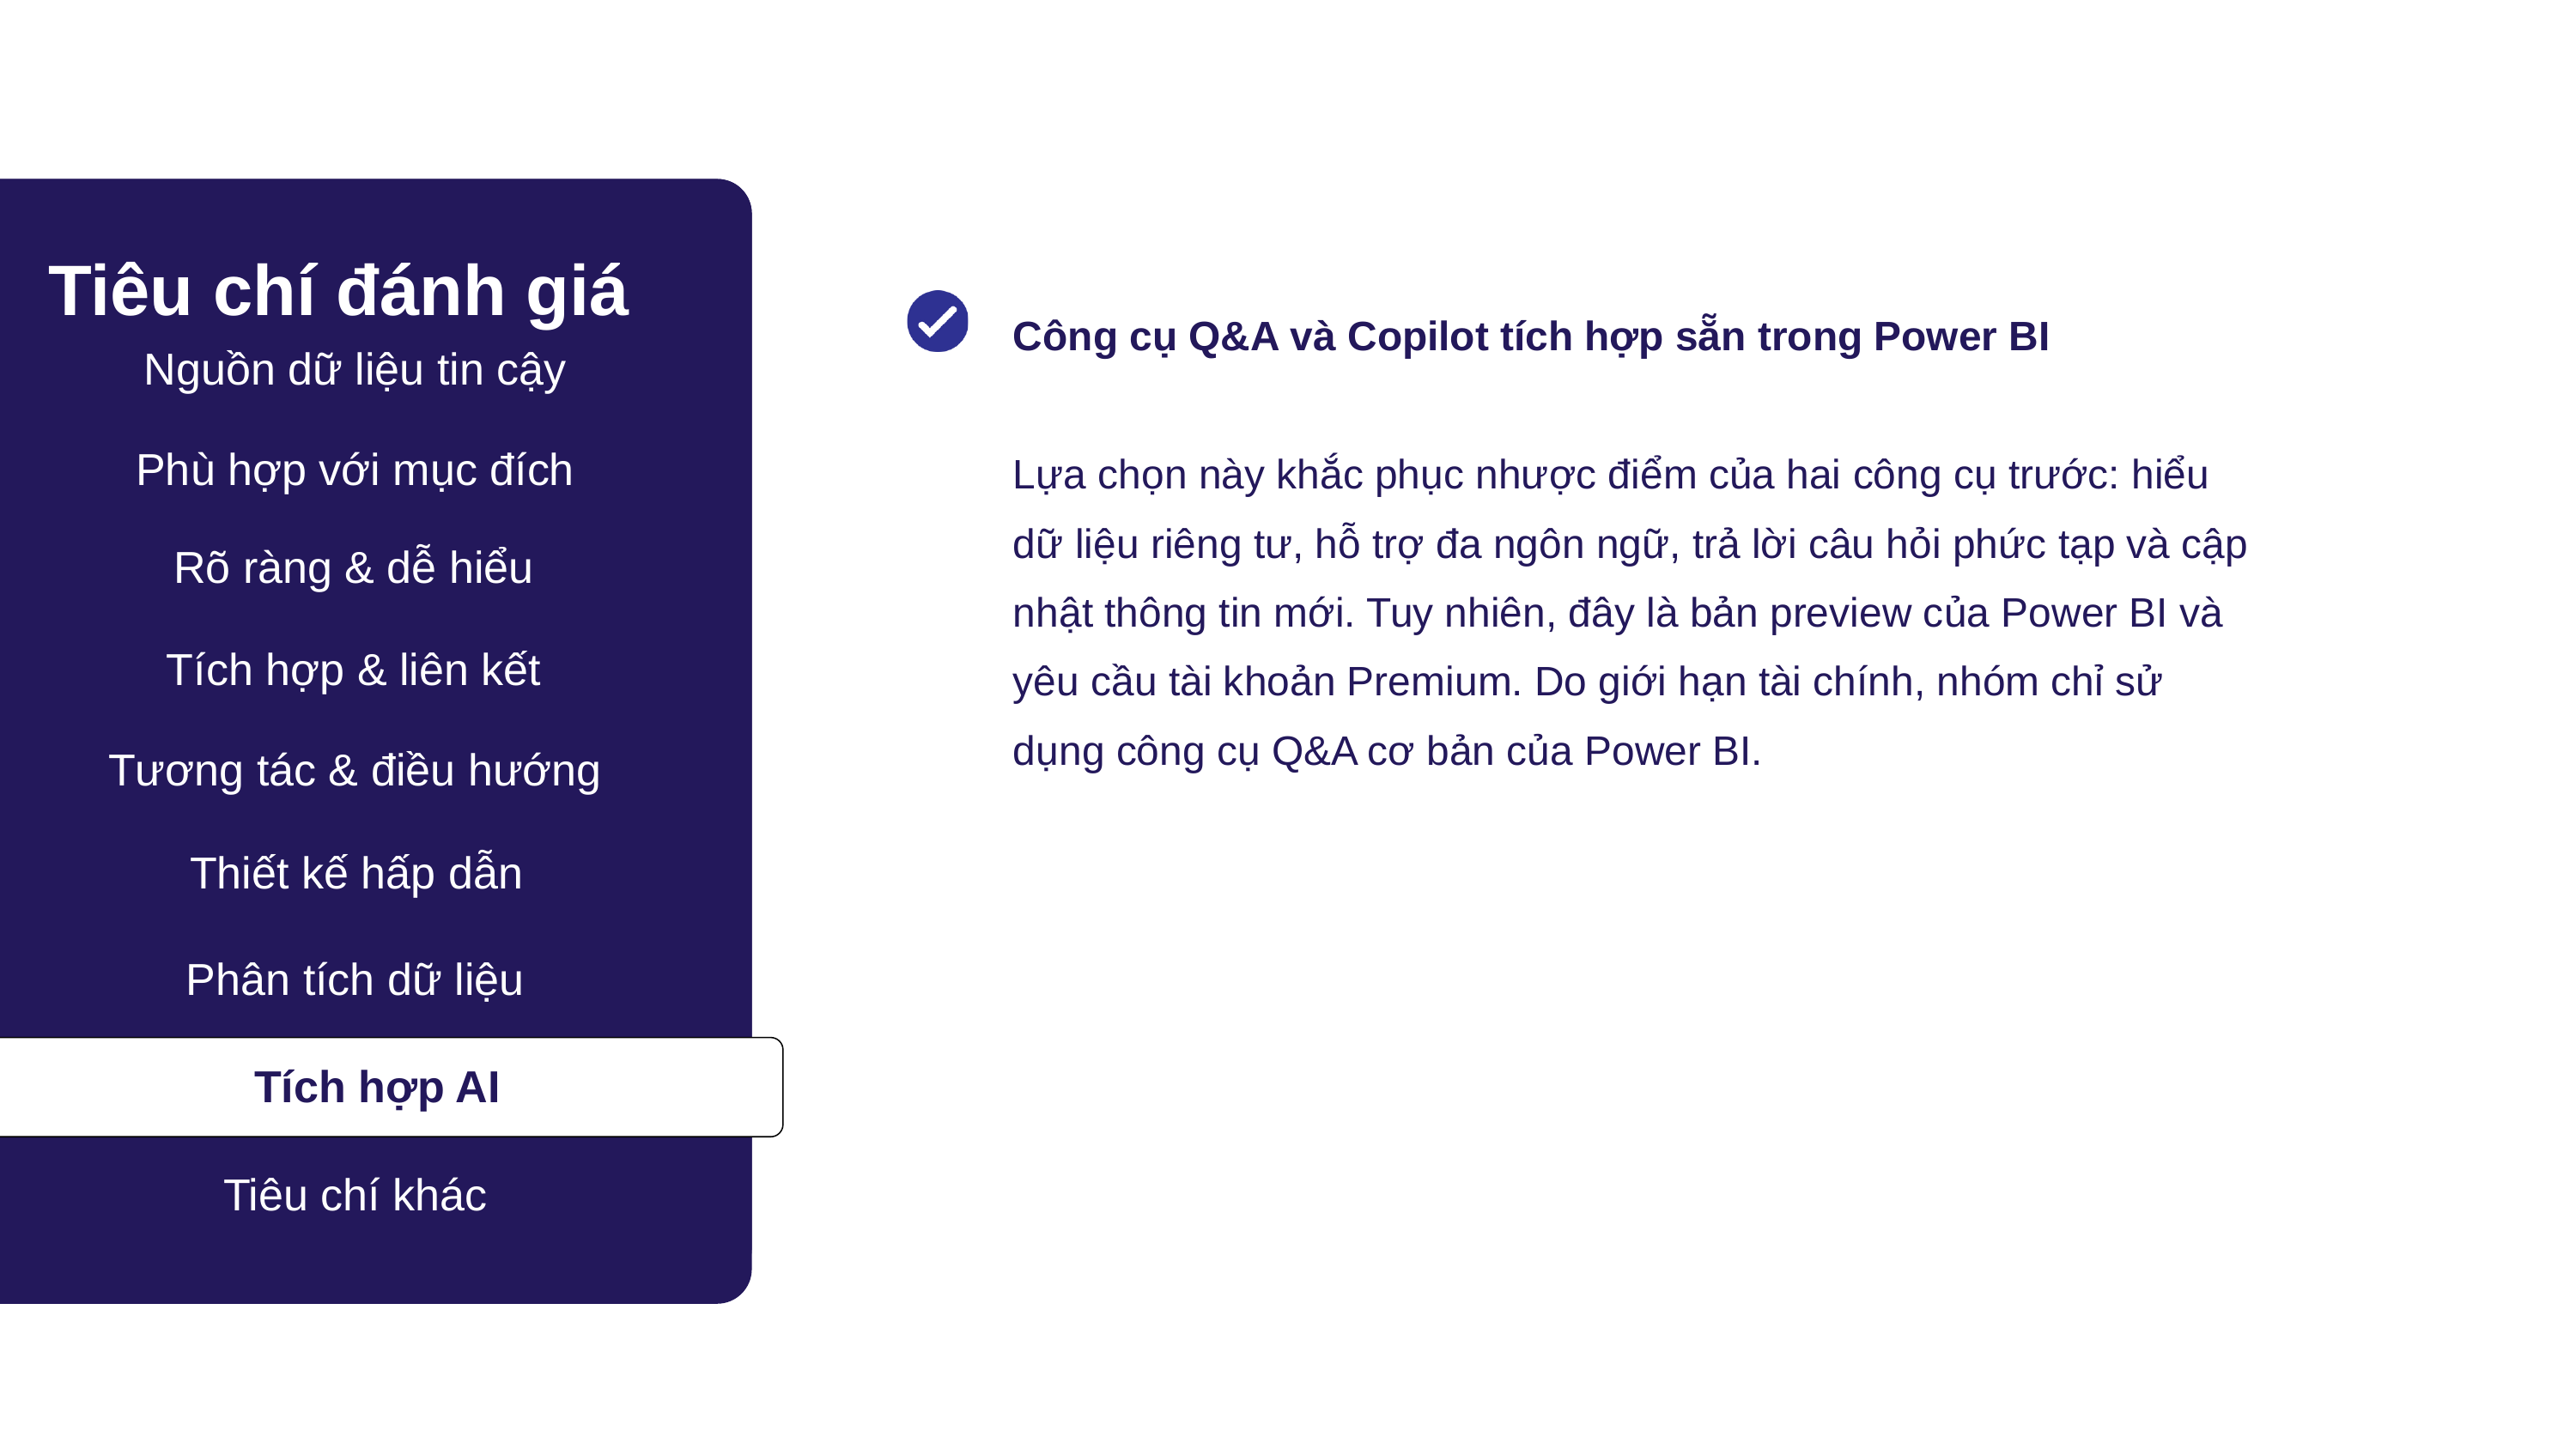

a

a
Tiêu chí đánh giá
Tiêu chí đánh giá
Công cụ Q&A và Copilot tích hợp sẵn trong Power BI

Lựa chọn này khắc phục nhược điểm của hai công cụ trước: hiểu dữ liệu riêng tư, hỗ trợ đa ngôn ngữ, trả lời câu hỏi phức tạp và cập nhật thông tin mới. Tuy nhiên, đây là bản preview của Power BI và yêu cầu tài khoản Premium. Do giới hạn tài chính, nhóm chỉ sử dụng công cụ Q&A cơ bản của Power BI.

Nguồn dữ liệu tin cậy

Nguồn dữ liệu tin cậy

Phù hợp với mục đích

Phù hợp với mục đích

Rõ ràng & dễ hiểu

Rõ ràng & dễ hiểu

Tích hợp & liên kết

Tích hợp & liên kết

Tương tác & điều hướng

Tương tác & điều hướng

Thiết kế hấp dẫn

Thiết kế hấp dẫn

Phân tích dữ liệu

Phân tích dữ liệu

Tích hợp AI

Tích hợp AI

Tiêu chí khác